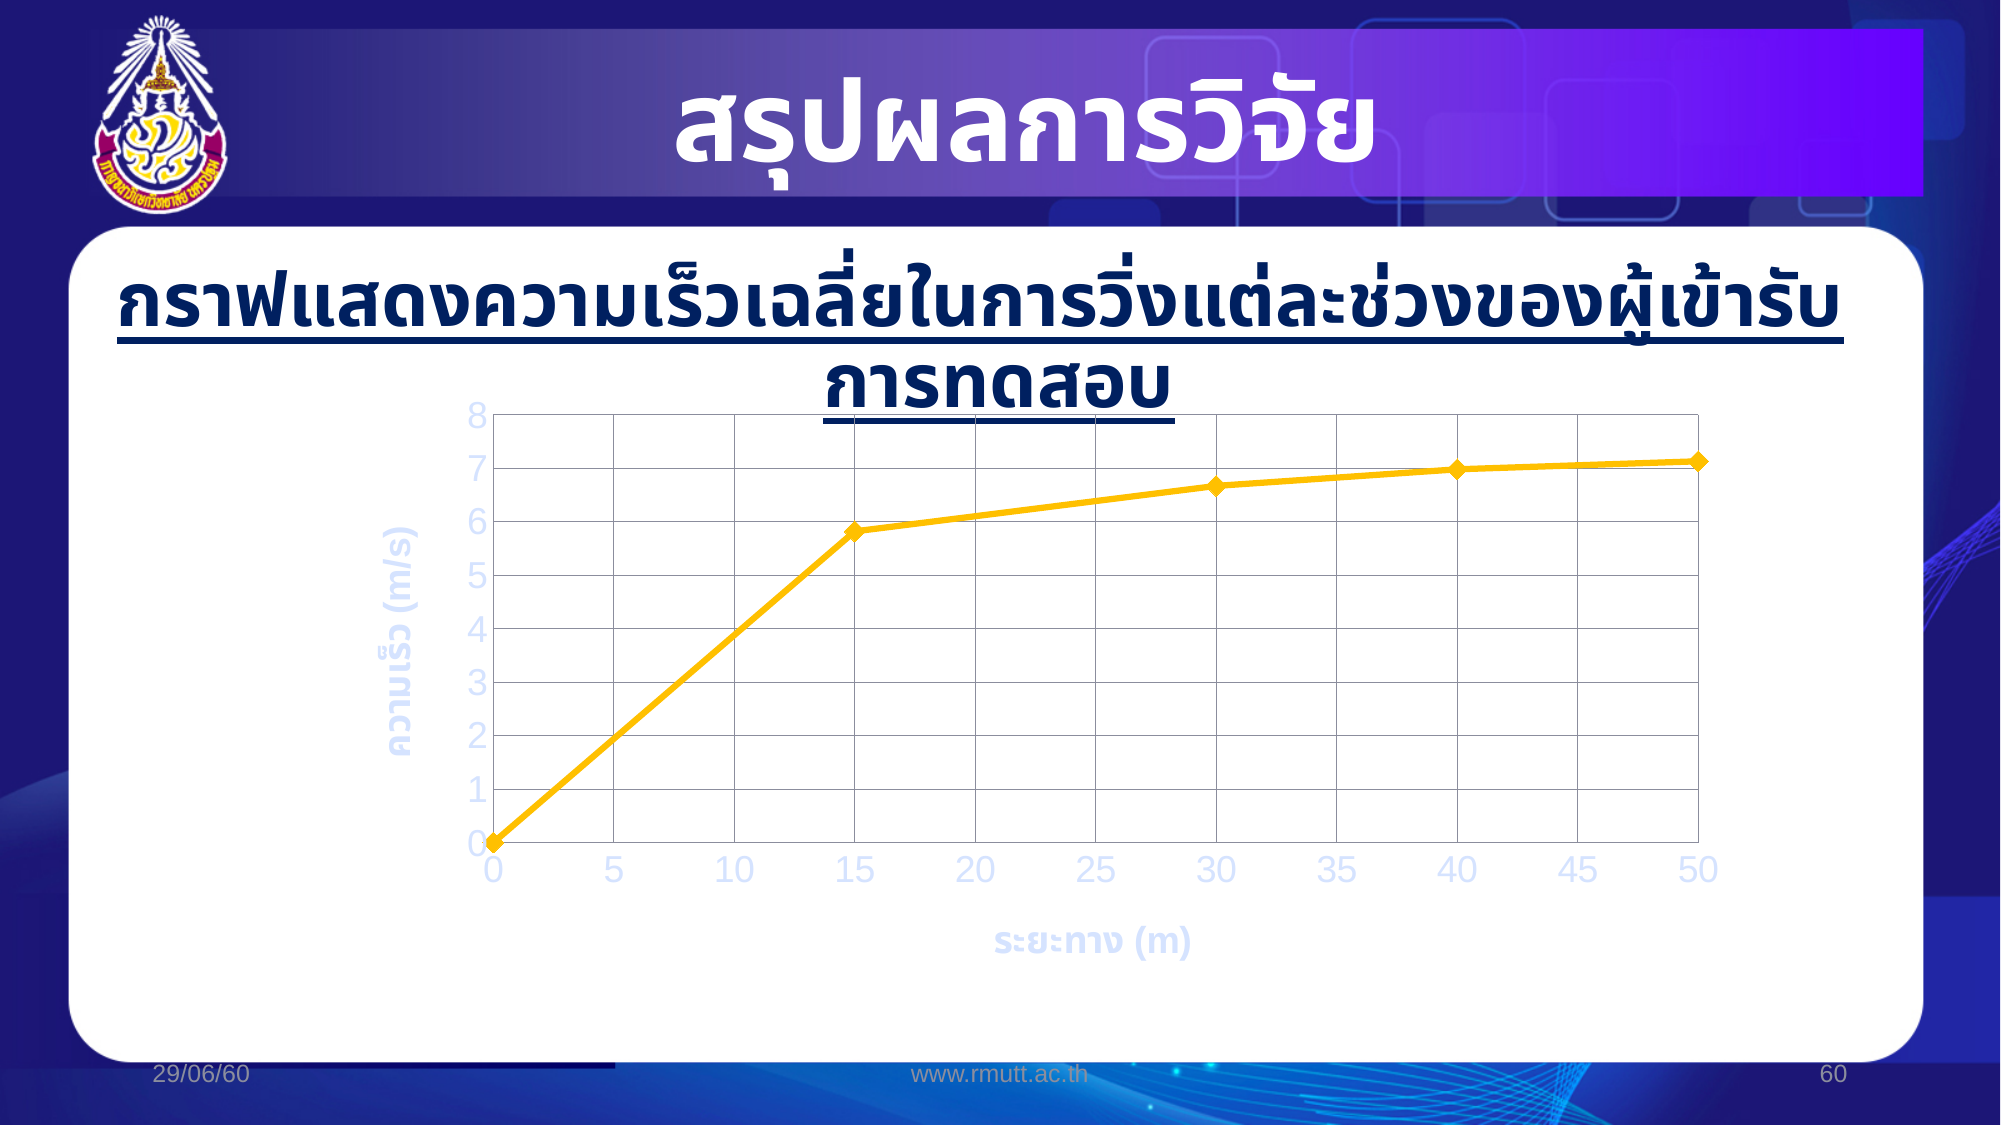

# สรุปผลการวิจัย
กราฟแสดงความเร็วเฉลี่ยในการวิ่งแต่ละช่วงของผู้เข้ารับการทดสอบ

### Chart

| Category | ค่า Y |
|---|---|
29/06/60
www.rmutt.ac.th
60